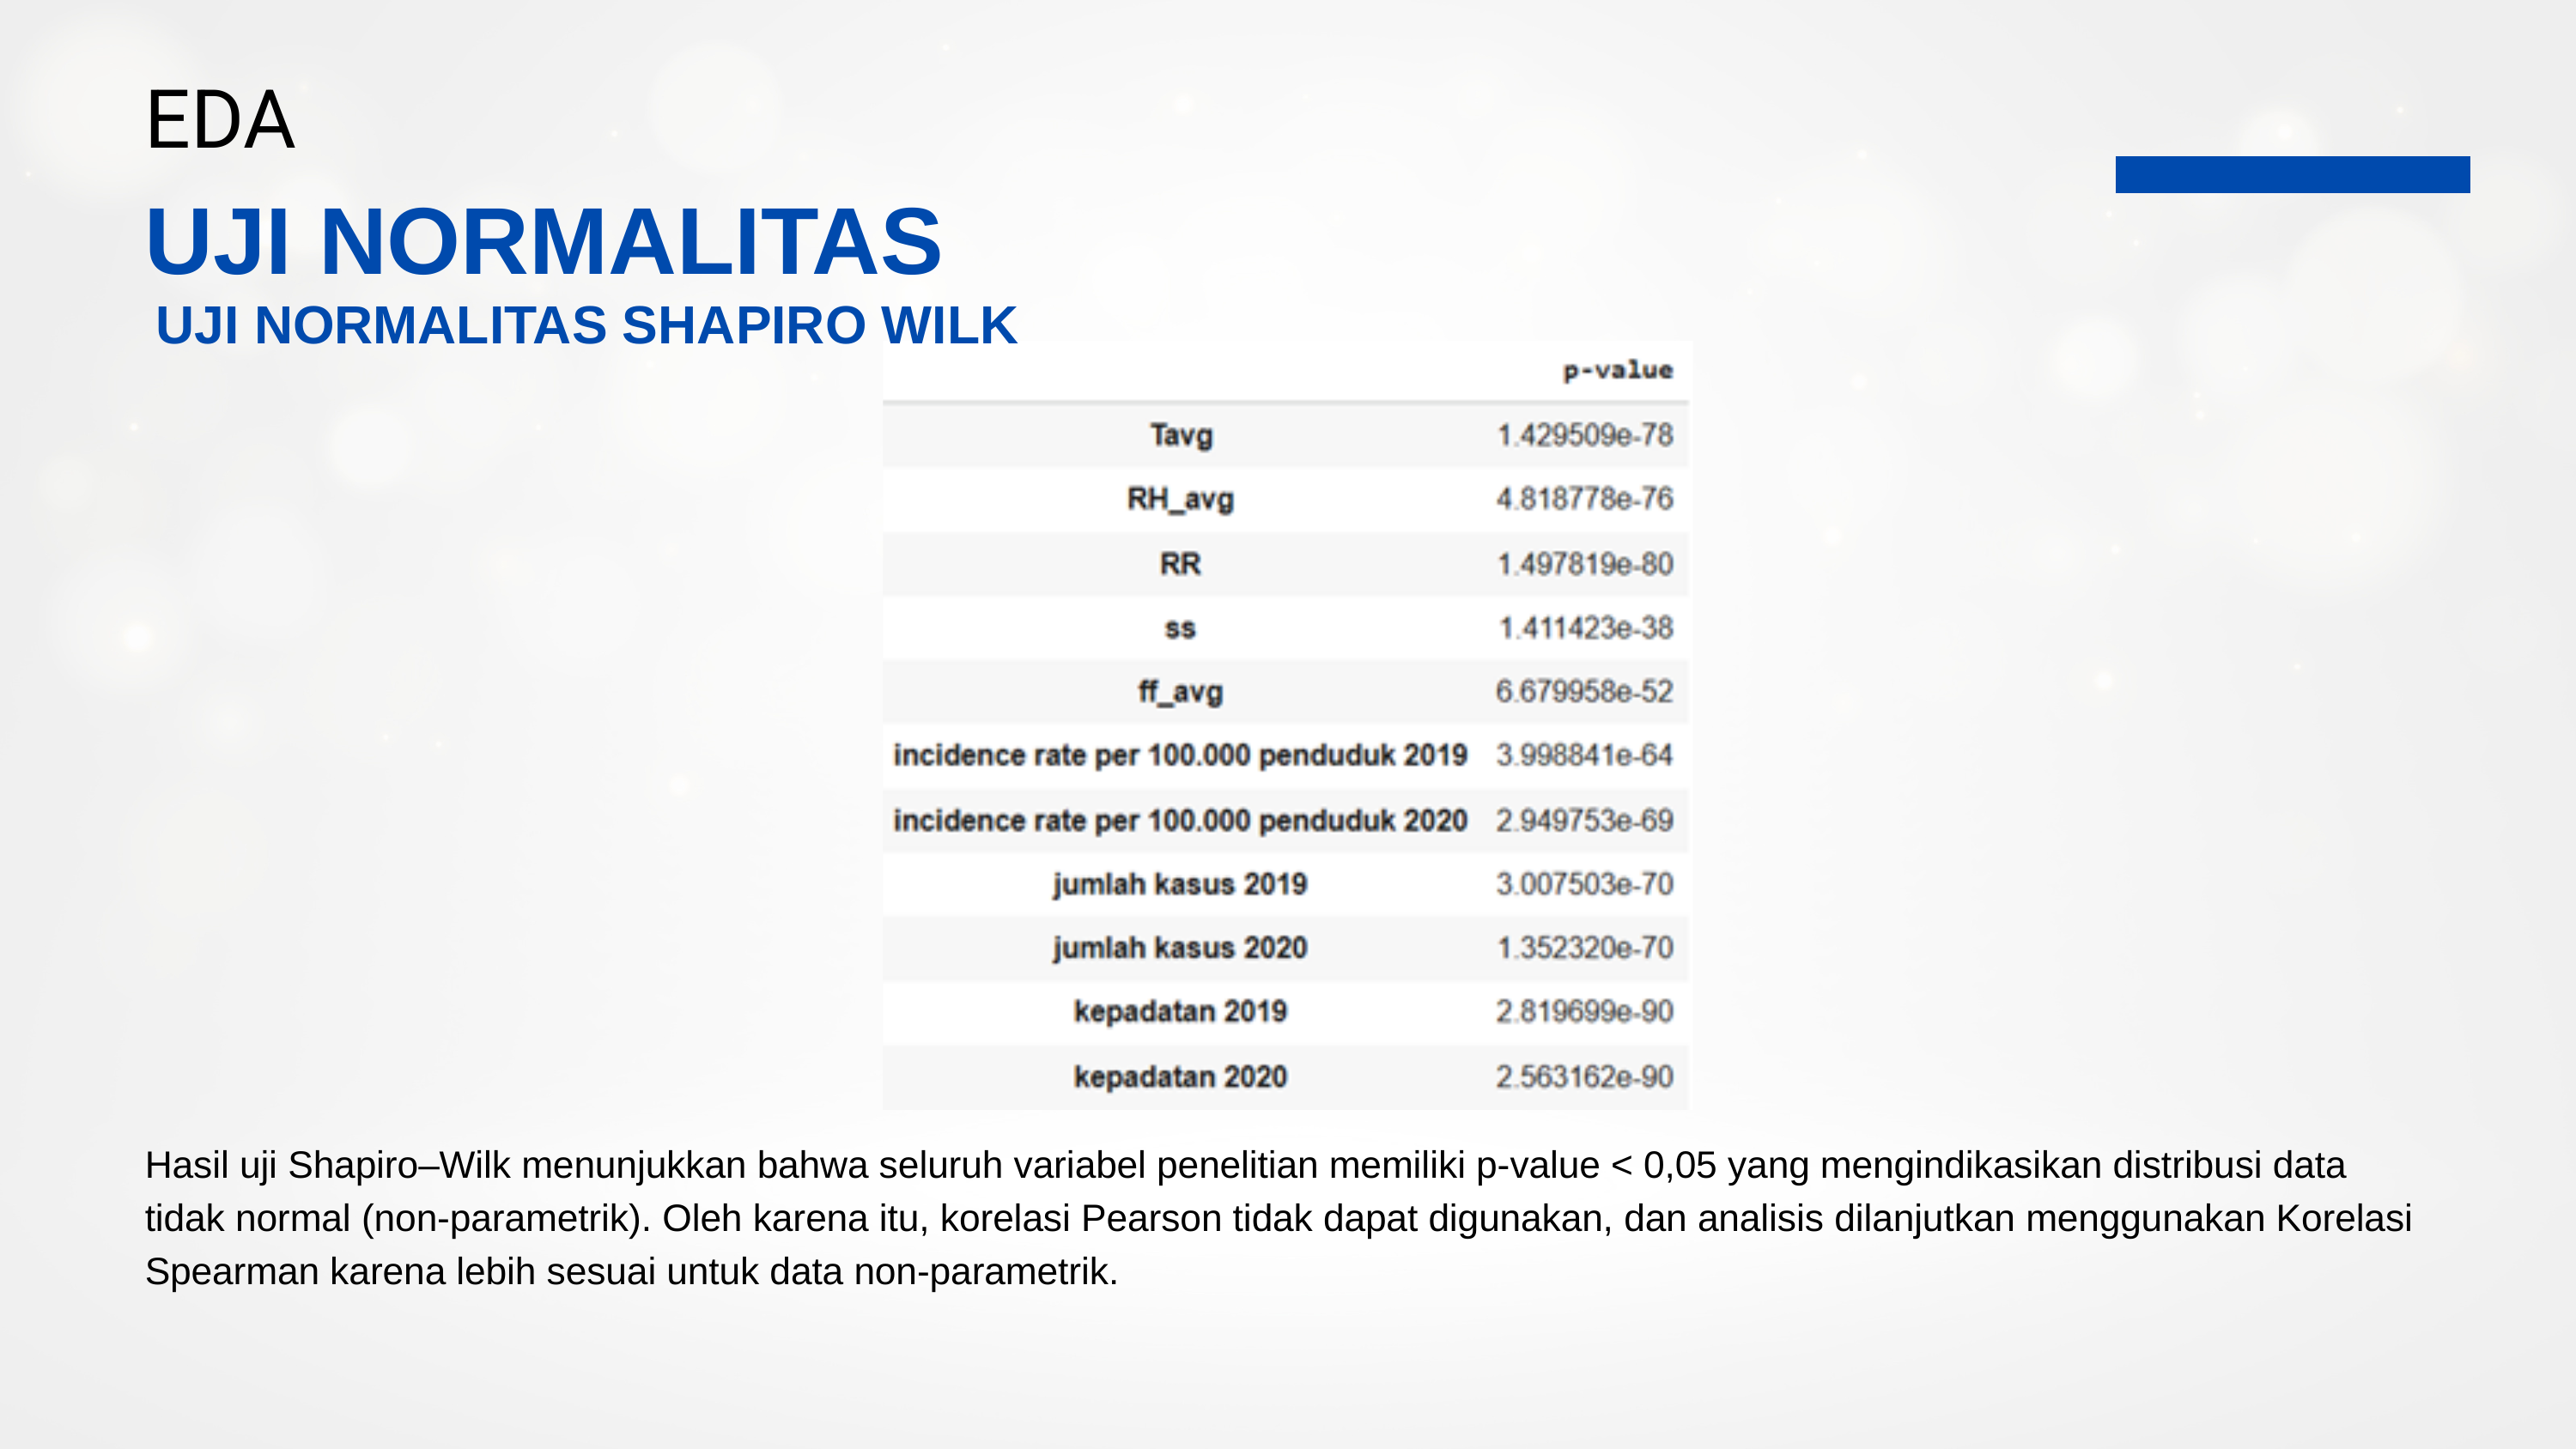

EDA

UJI NORMALITAS
UJI NORMALITAS SHAPIRO WILK

Hasil uji Shapiro–Wilk menunjukkan bahwa seluruh variabel penelitian memiliki p-value < 0,05 yang mengindikasikan distribusi data tidak normal (non-parametrik). Oleh karena itu, korelasi Pearson tidak dapat digunakan, dan analisis dilanjutkan menggunakan Korelasi Spearman karena lebih sesuai untuk data non-parametrik.